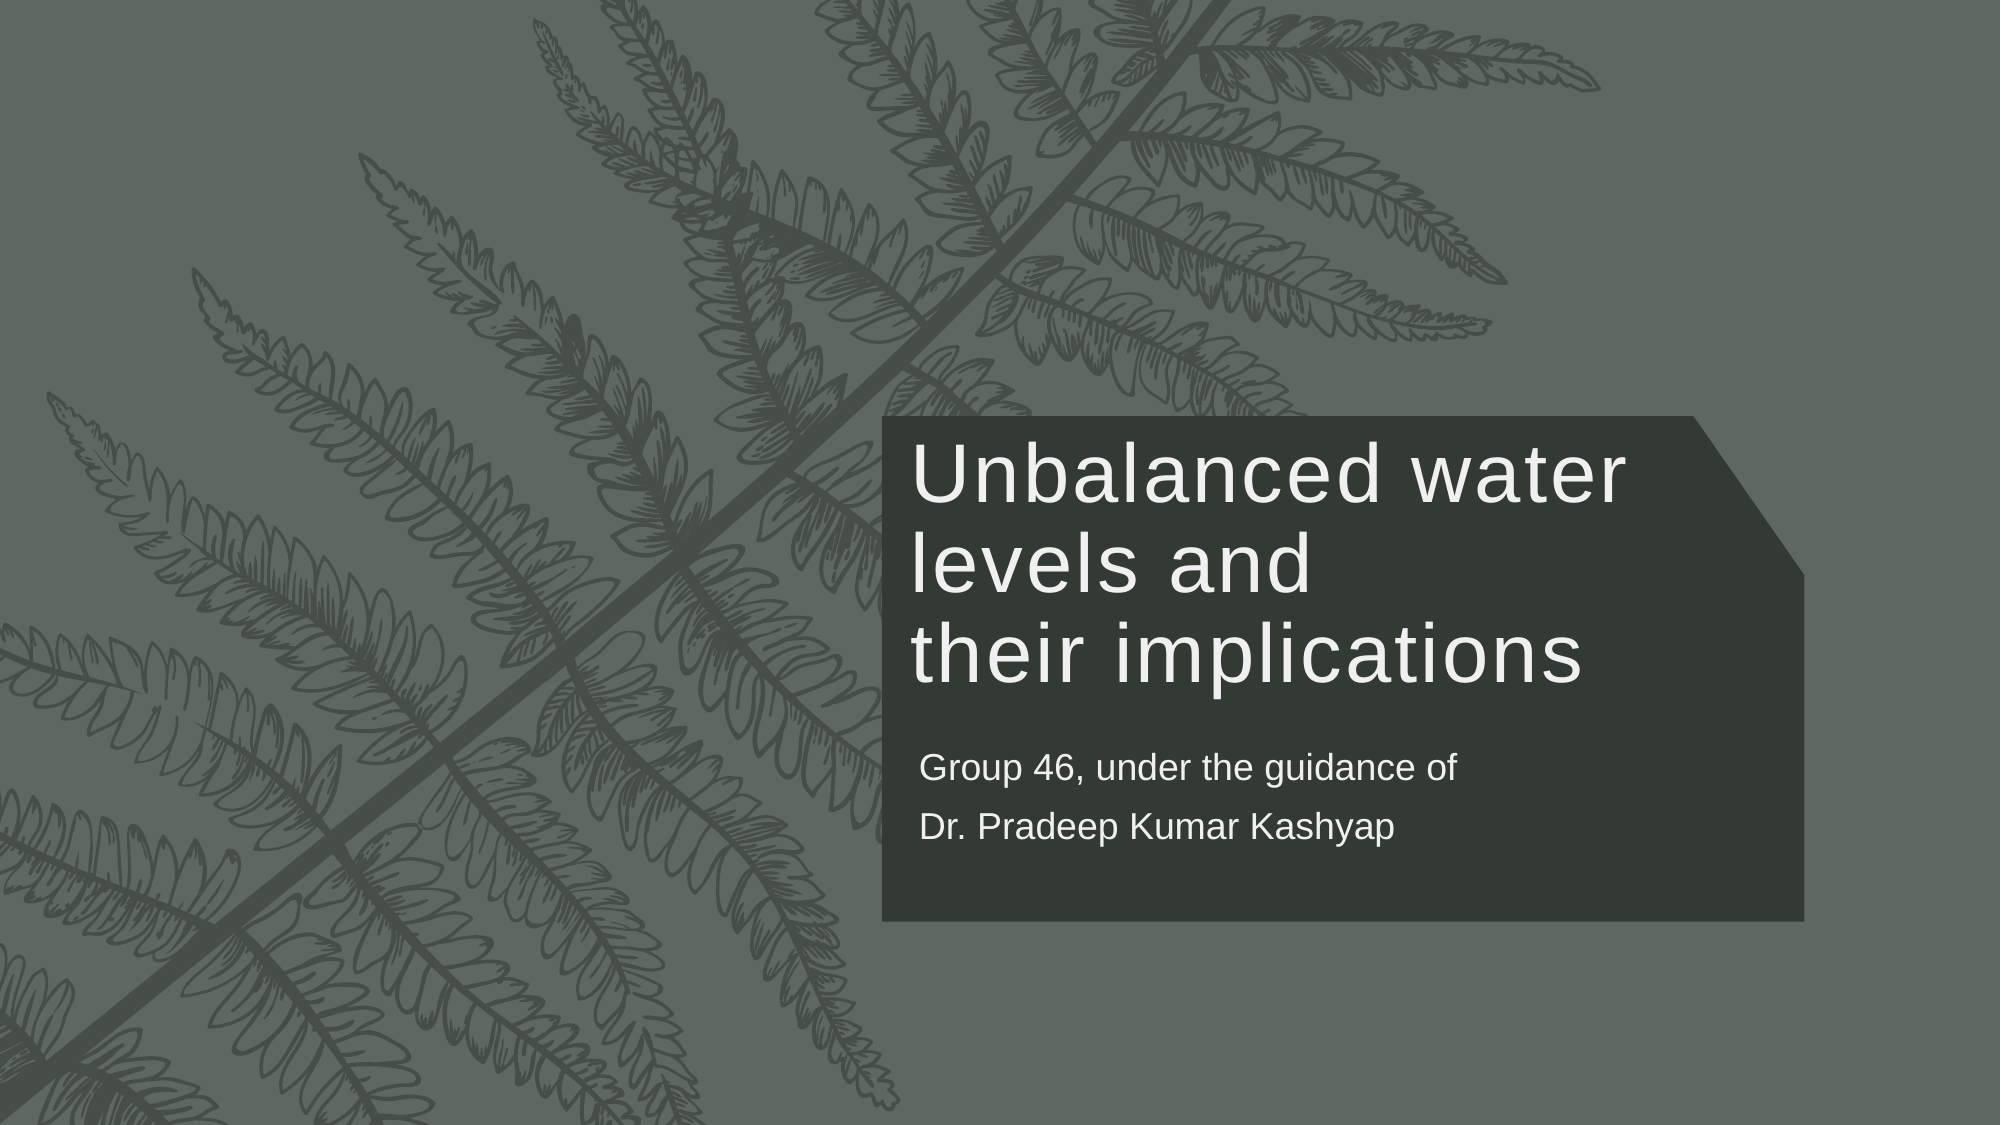

# Unbalanced water levels and their implications
Group 46, under the guidance of
Dr. Pradeep Kumar Kashyap